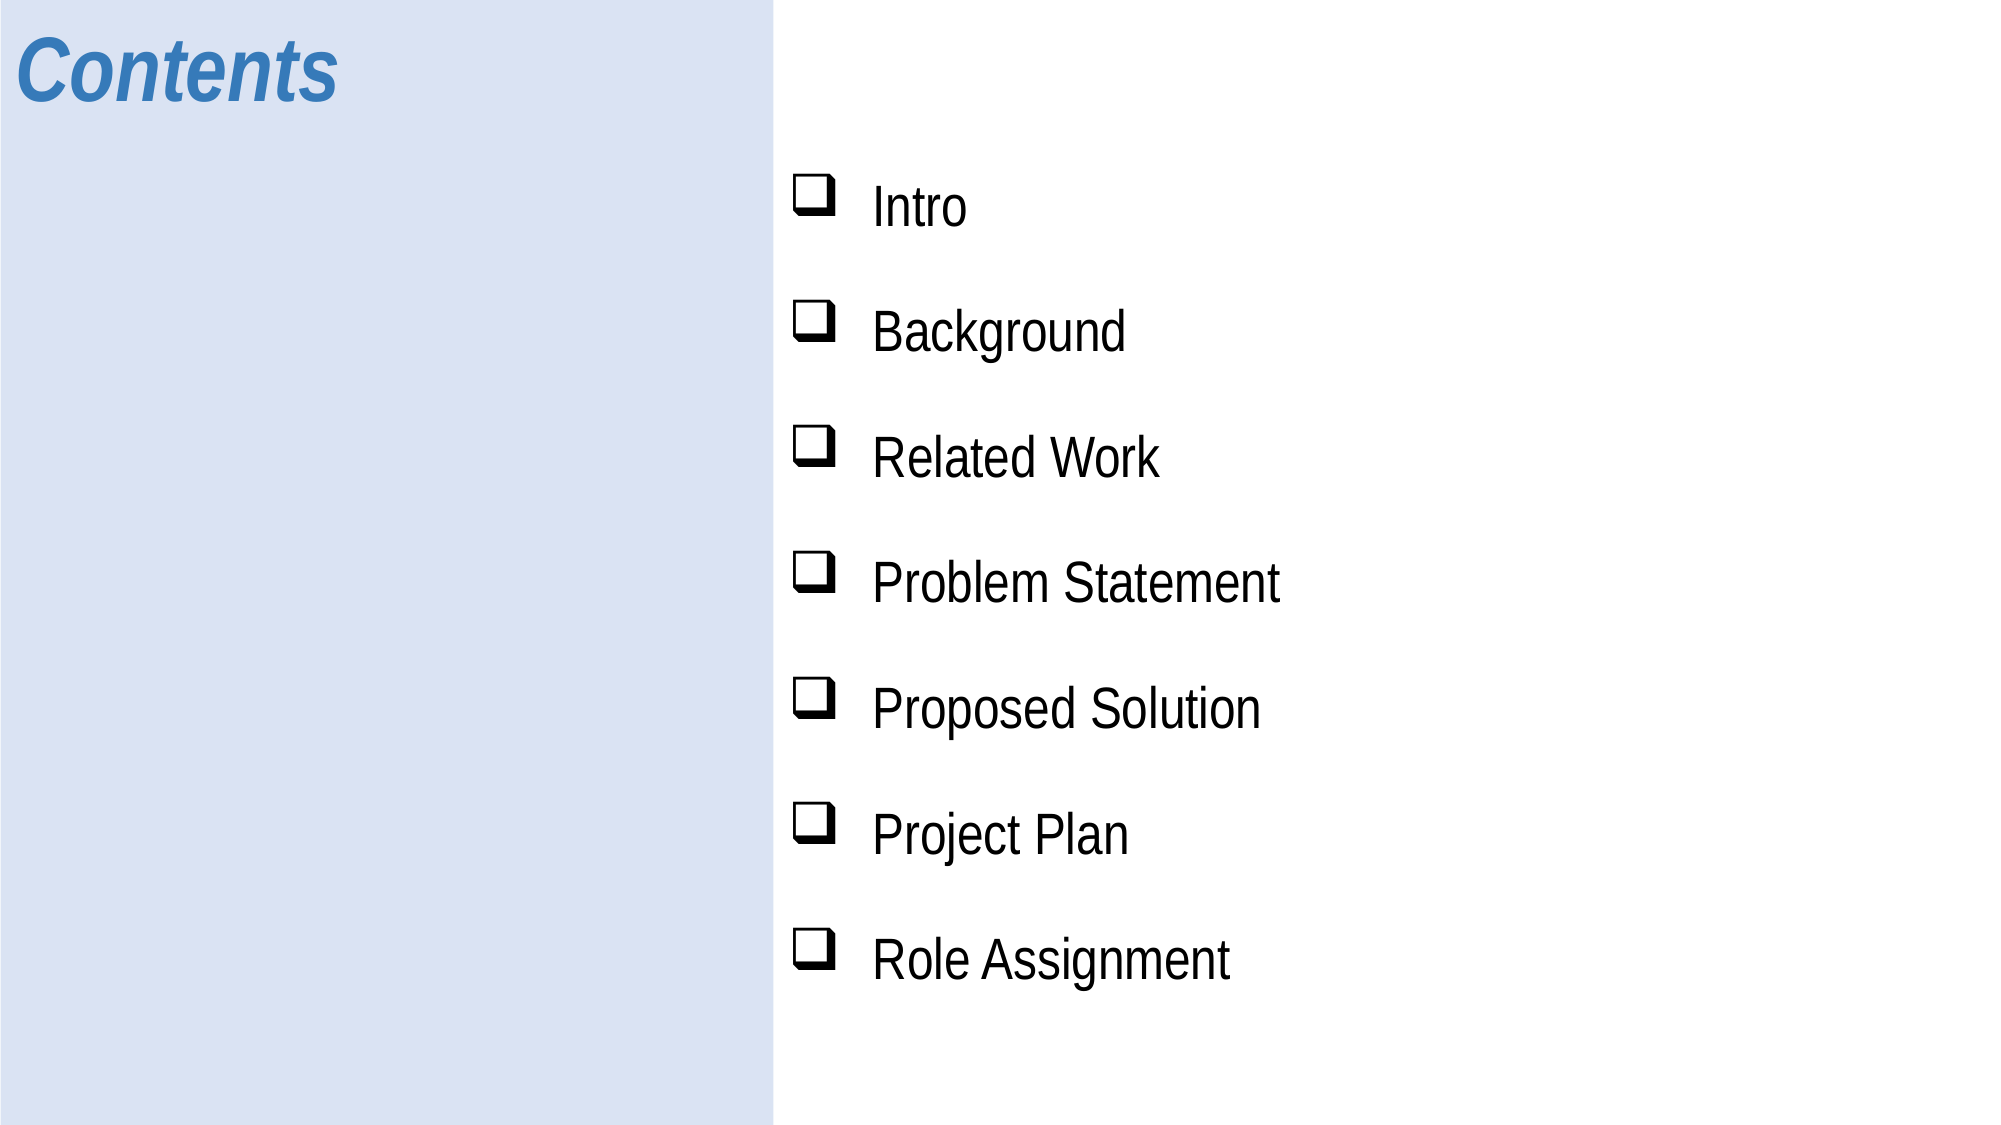

Contents

Intro
Background
Related Work
Problem Statement
Proposed Solution
Project Plan
Role Assignment